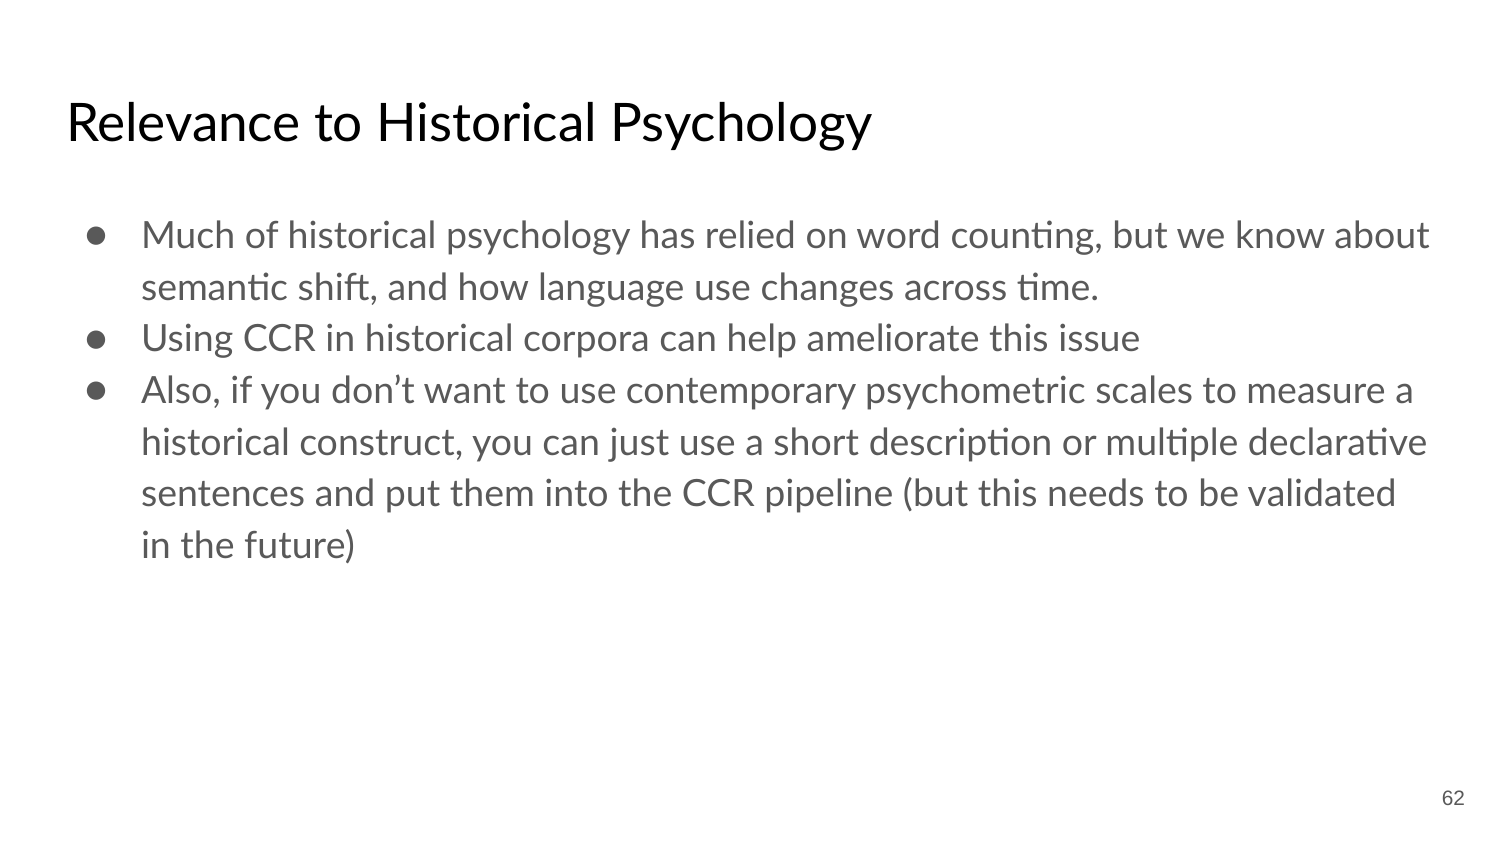

# Relevance to Historical Psychology
Much of historical psychology has relied on word counting, but we know about semantic shift, and how language use changes across time.
Using CCR in historical corpora can help ameliorate this issue
Also, if you don’t want to use contemporary psychometric scales to measure a historical construct, you can just use a short description or multiple declarative sentences and put them into the CCR pipeline (but this needs to be validated in the future)
62